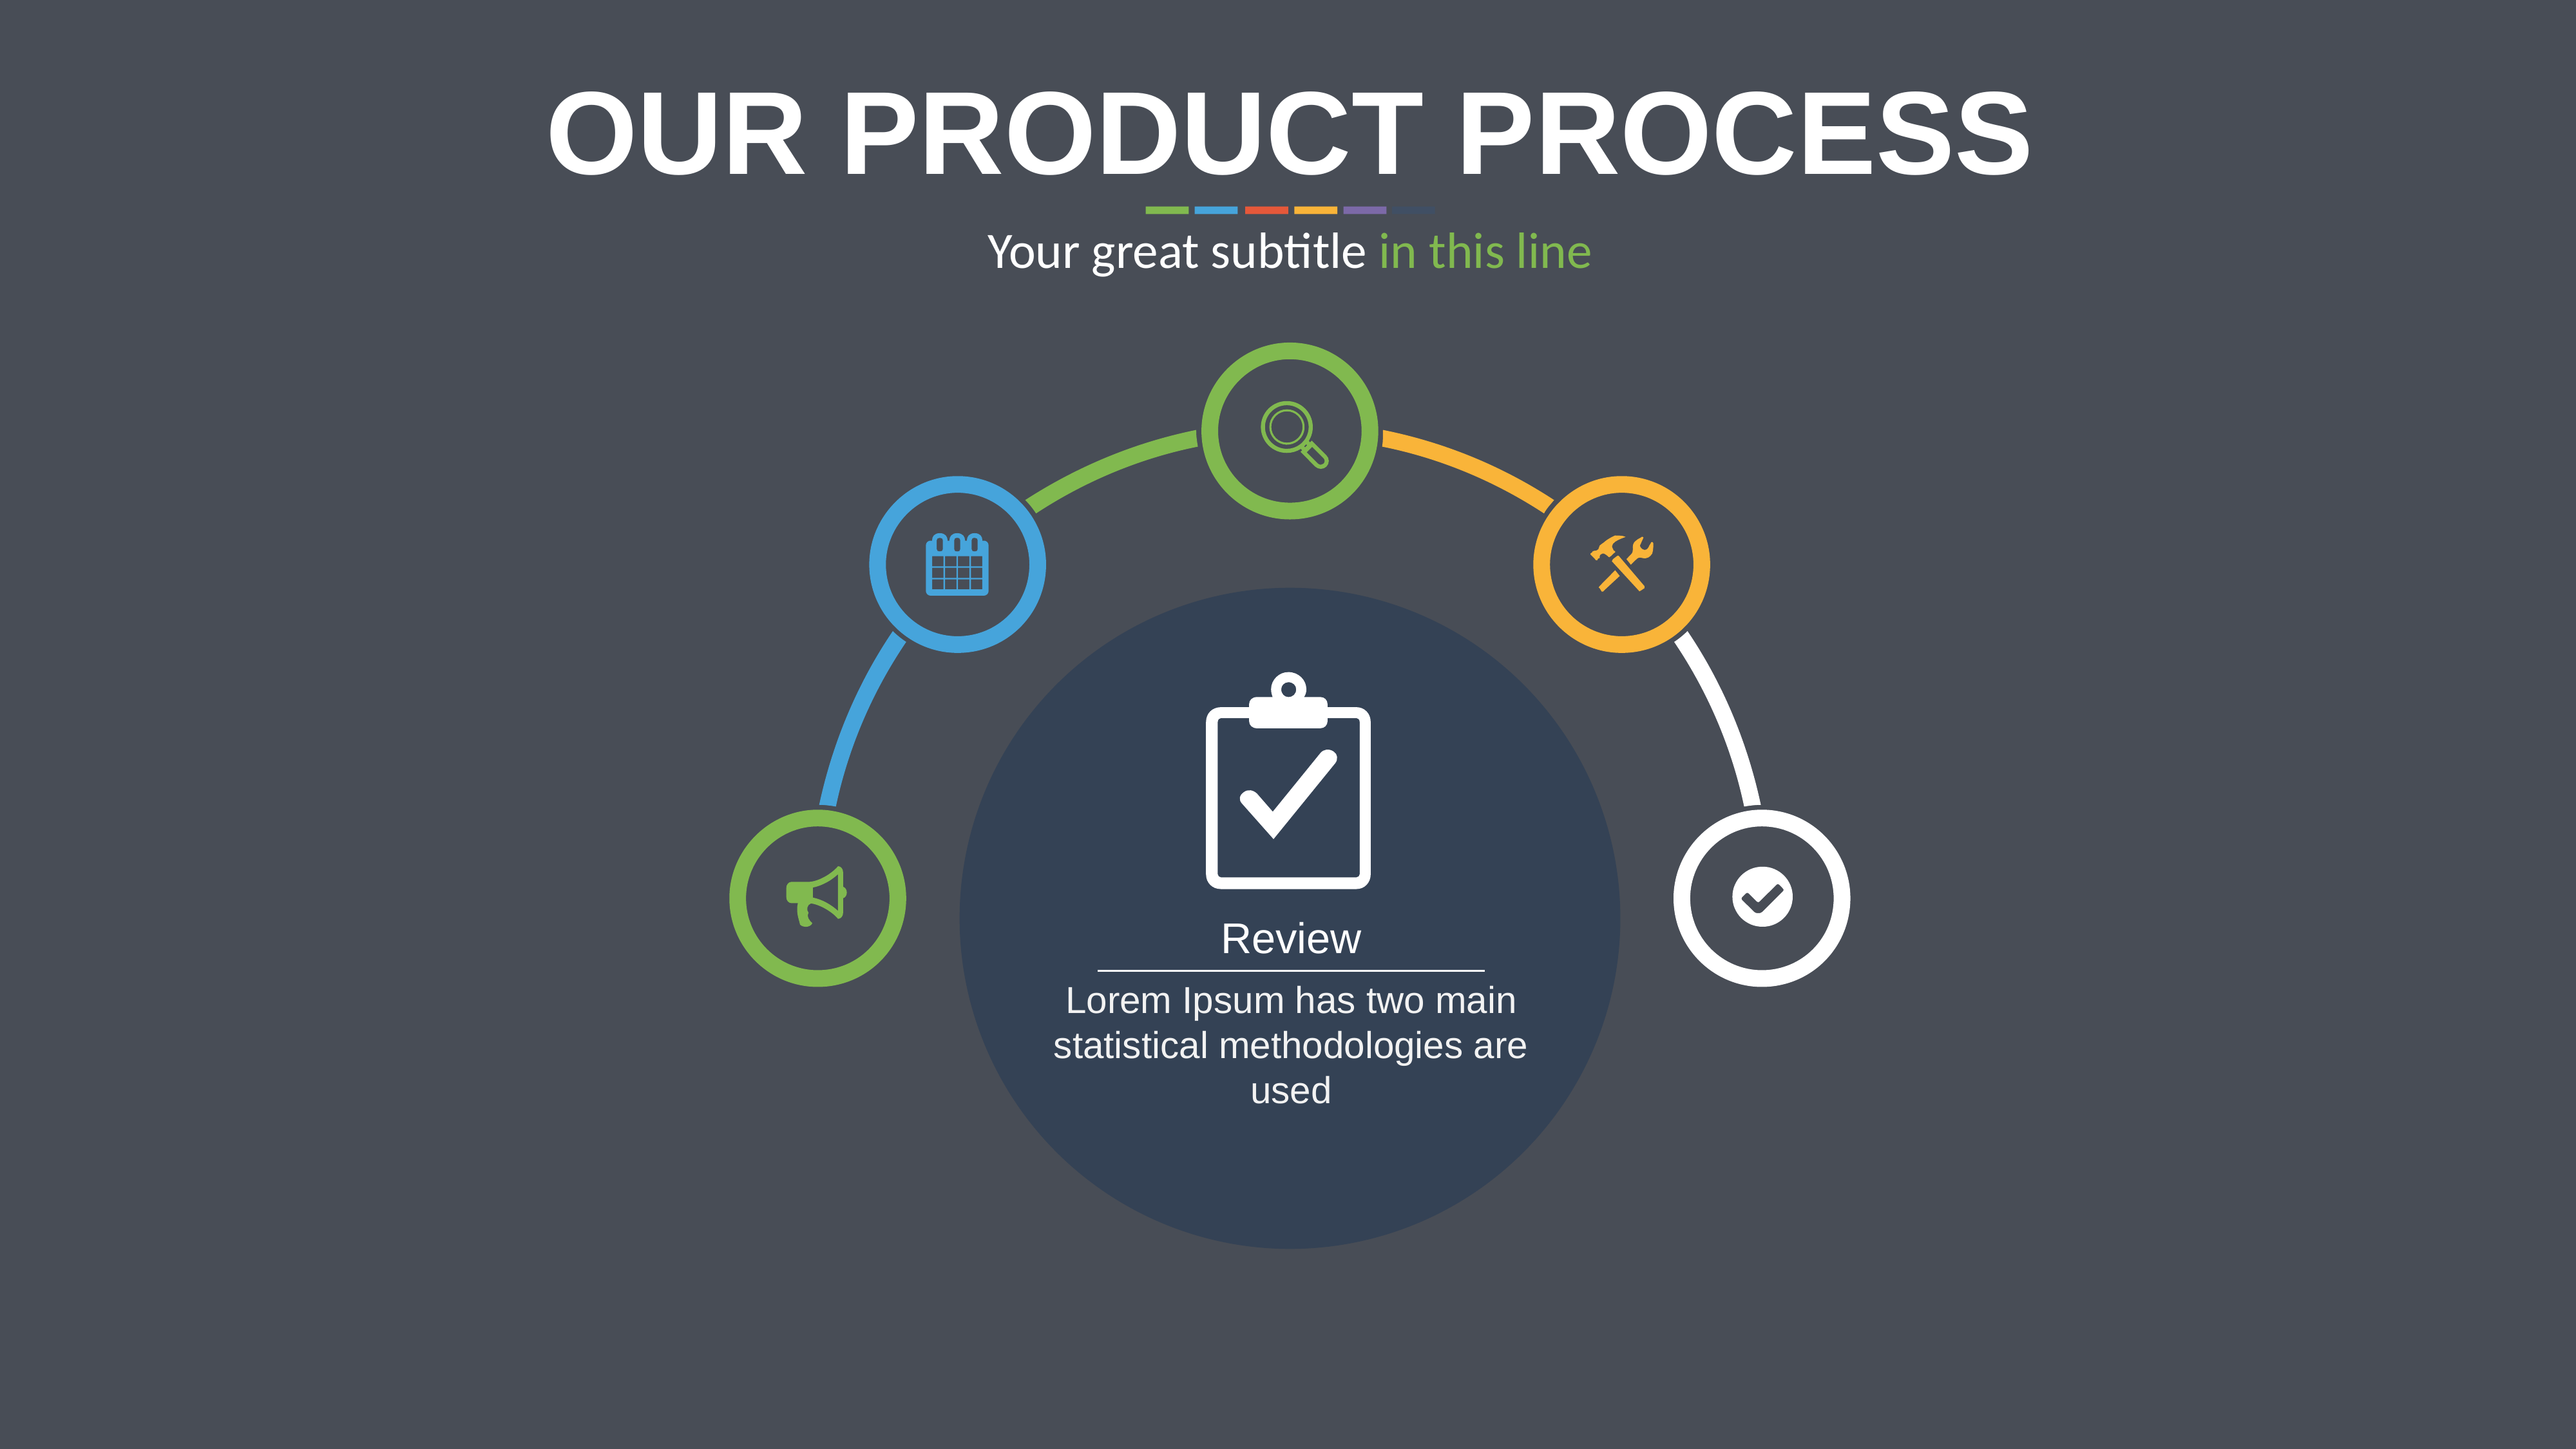

OUR PRODUCT PROCESS

Your great subtitle in this line

Review
Lorem Ipsum has two main statistical methodologies are used